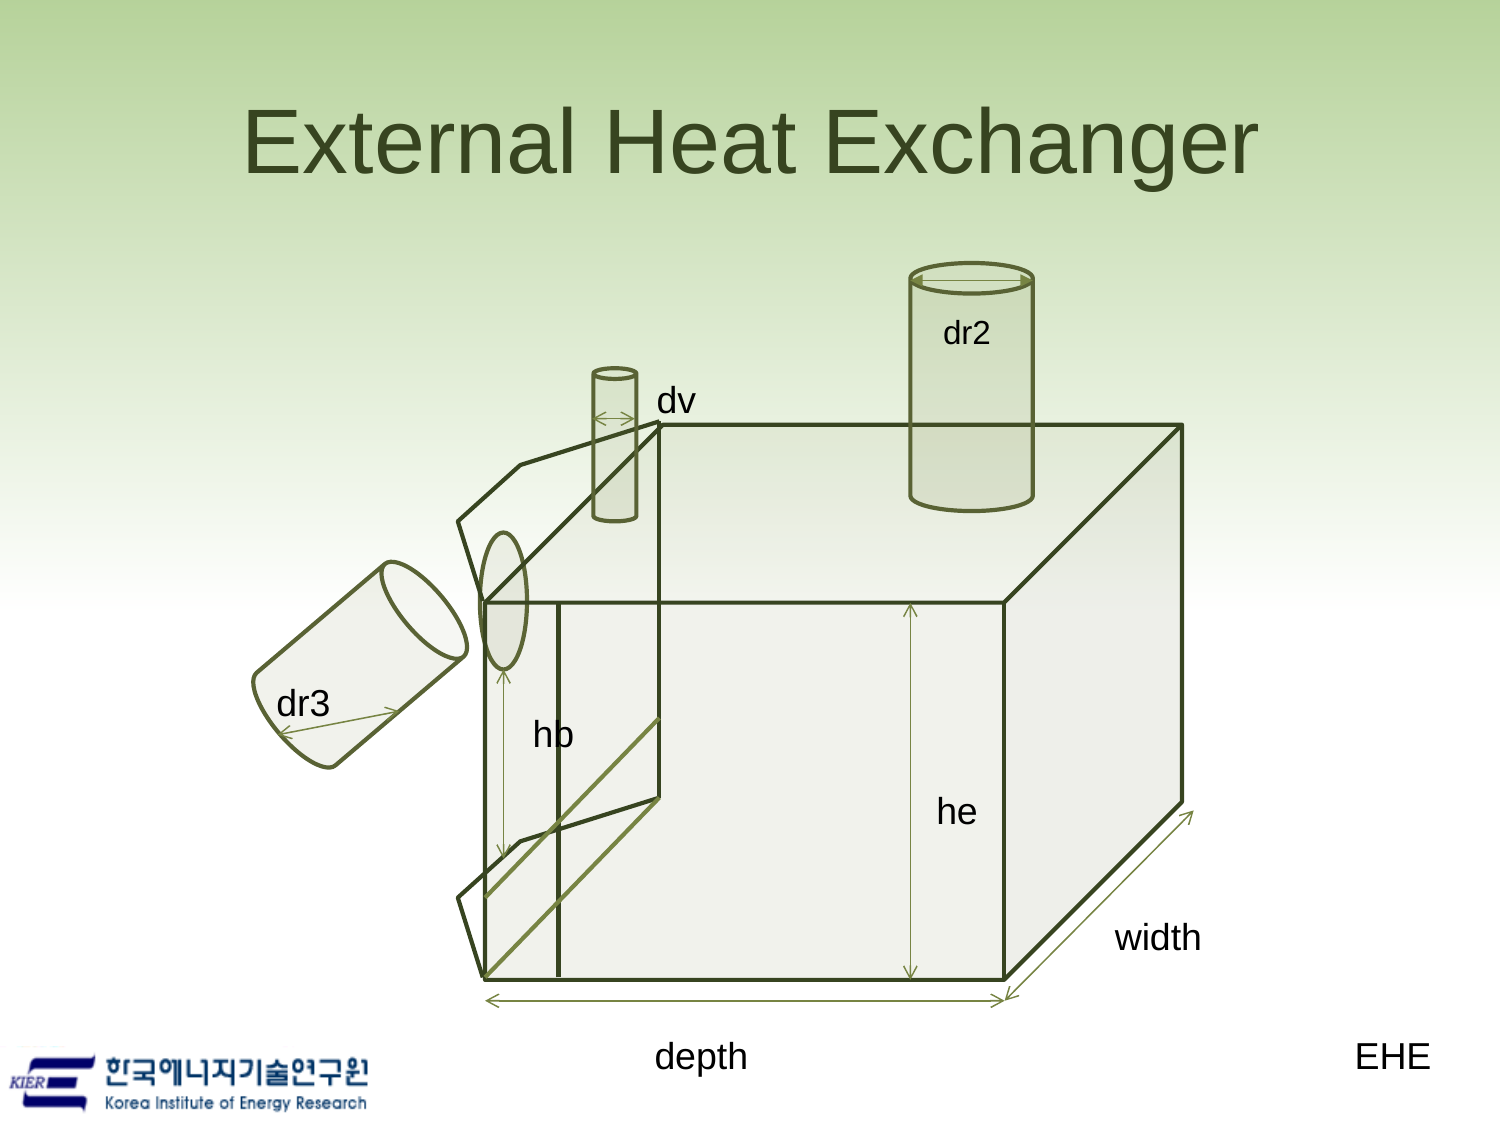

# External Heat Exchanger

dr2

dv

dr3
hb
he

width
depth
EHE